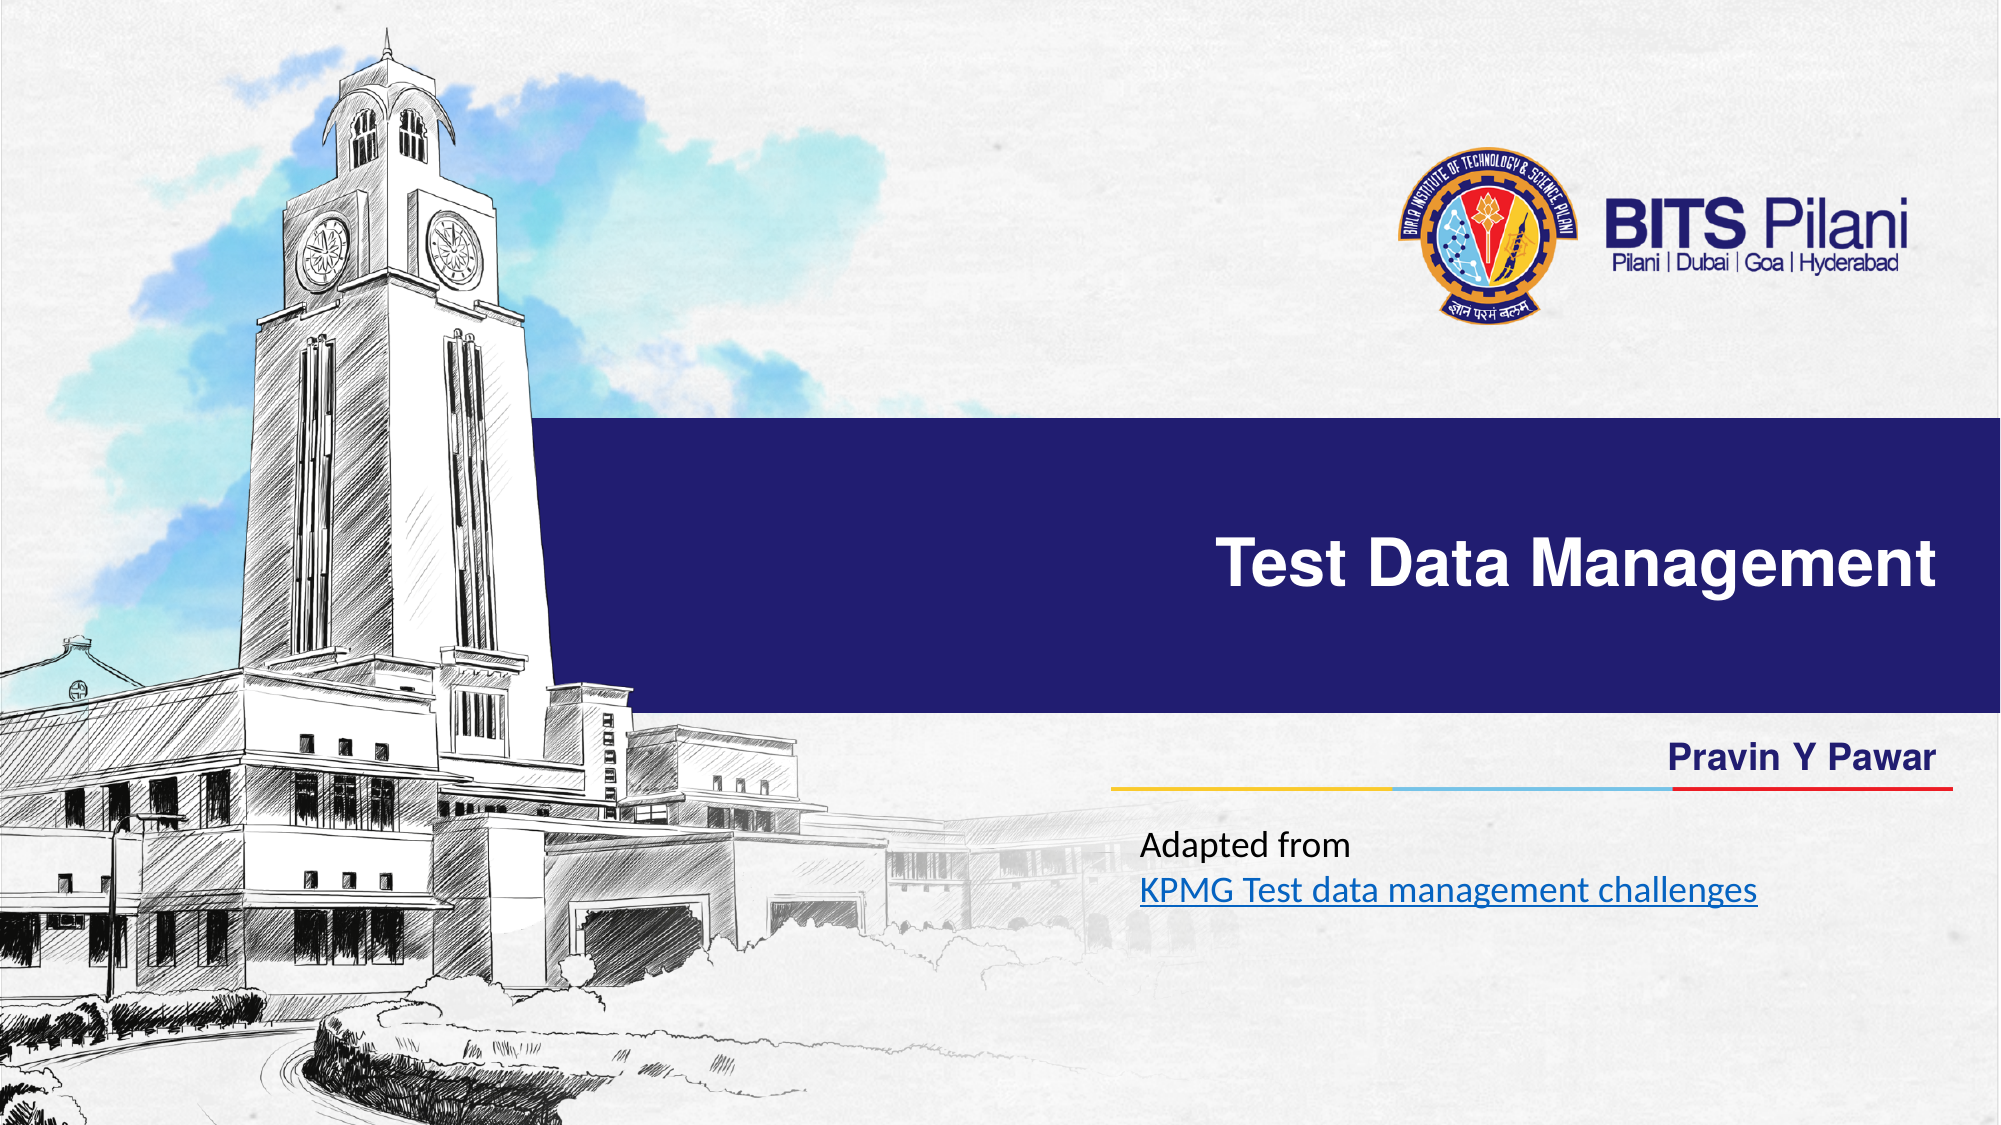

# Test Data Management
Pravin Y Pawar
Adapted from
KPMG Test data management challenges